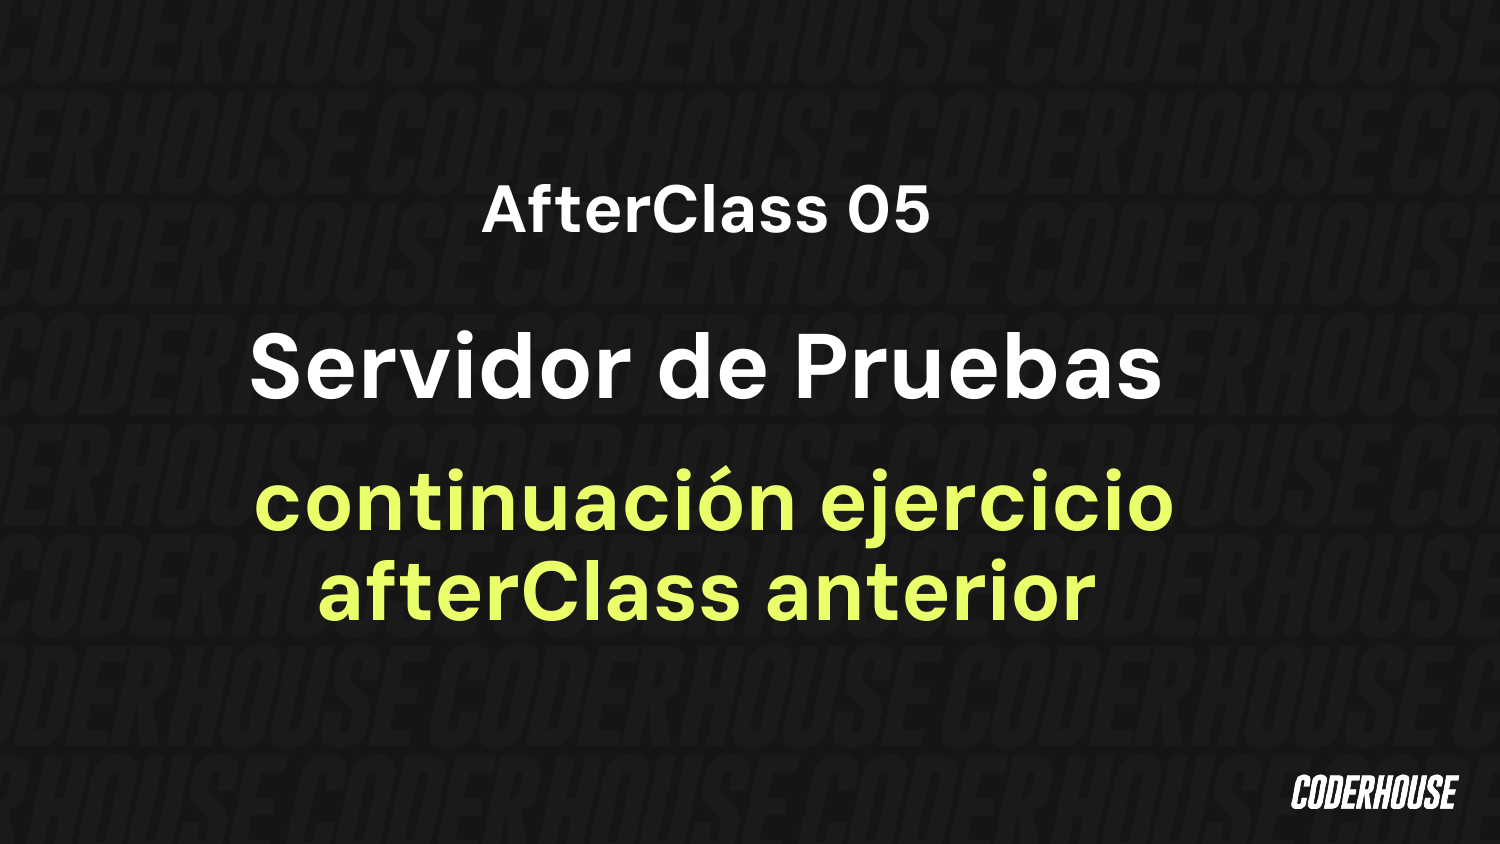

AfterClass 05

Servidor de Pruebas

 continuación ejercicio afterClass anterior